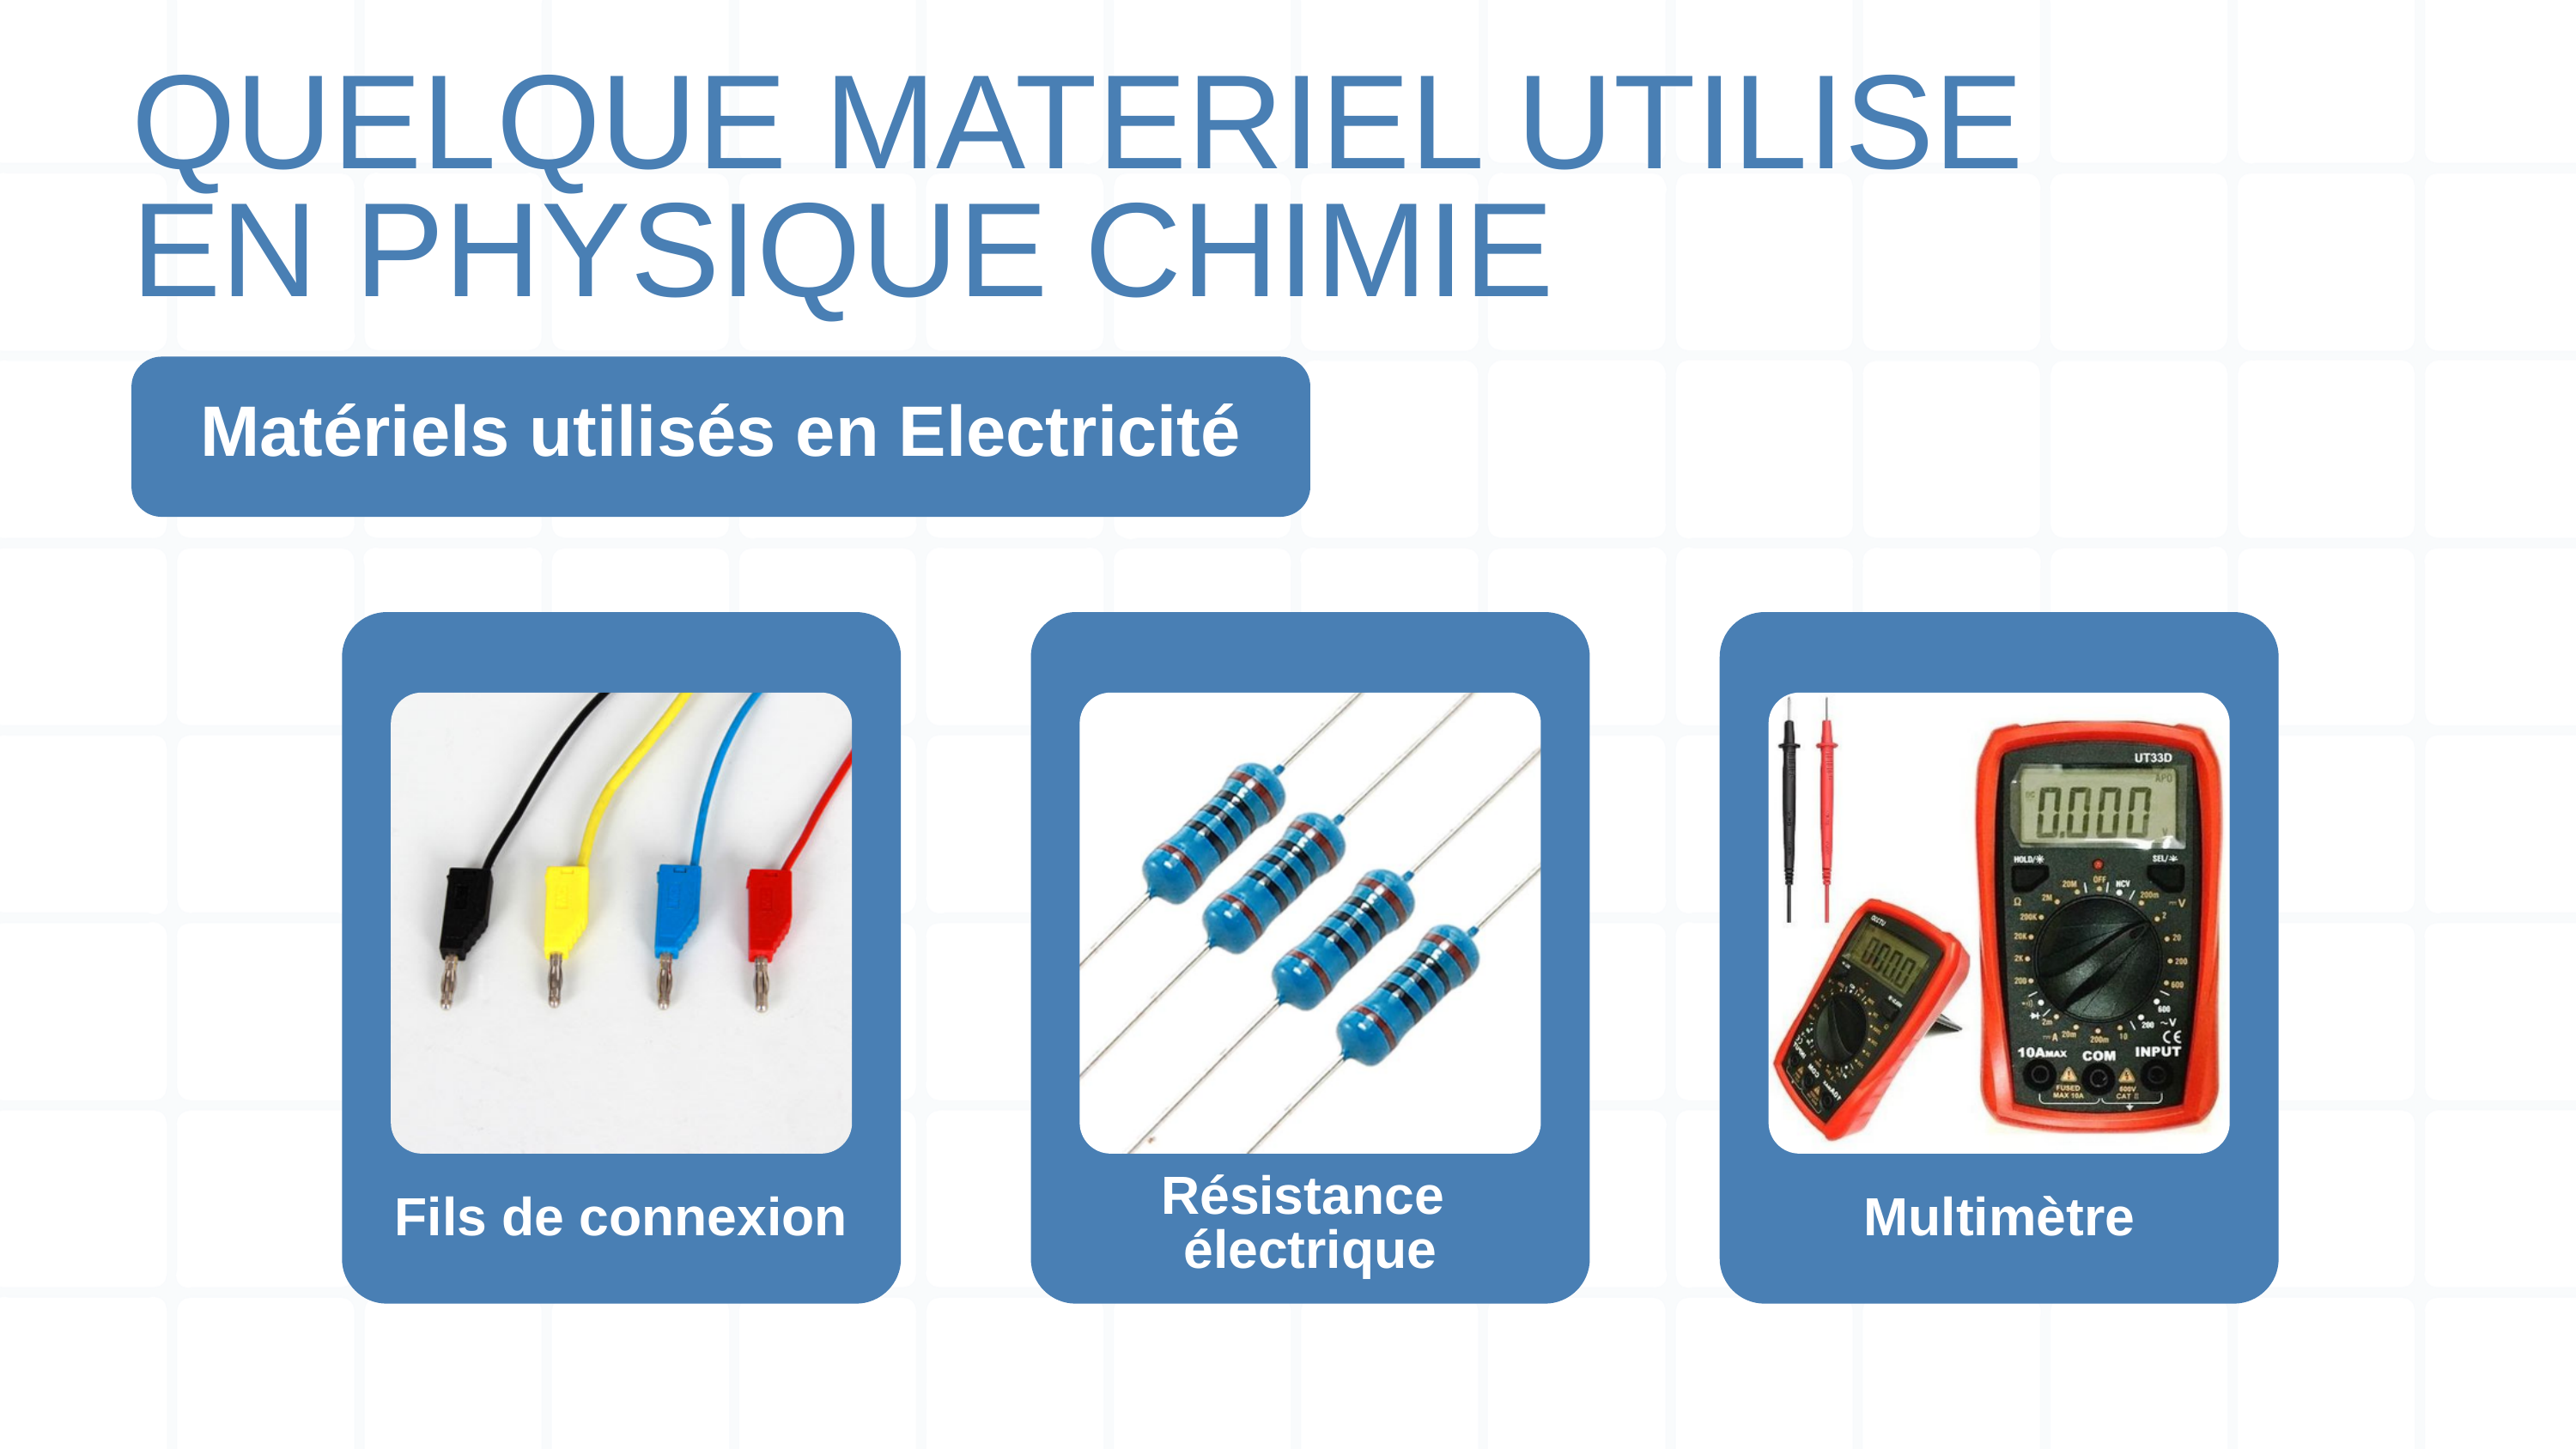

QUELQUE MATERIEL UTILISE EN PHYSIQUE CHIMIE

Matériels utilisés en Electricité

Résistance
électrique
Fils de connexion
Multimètre